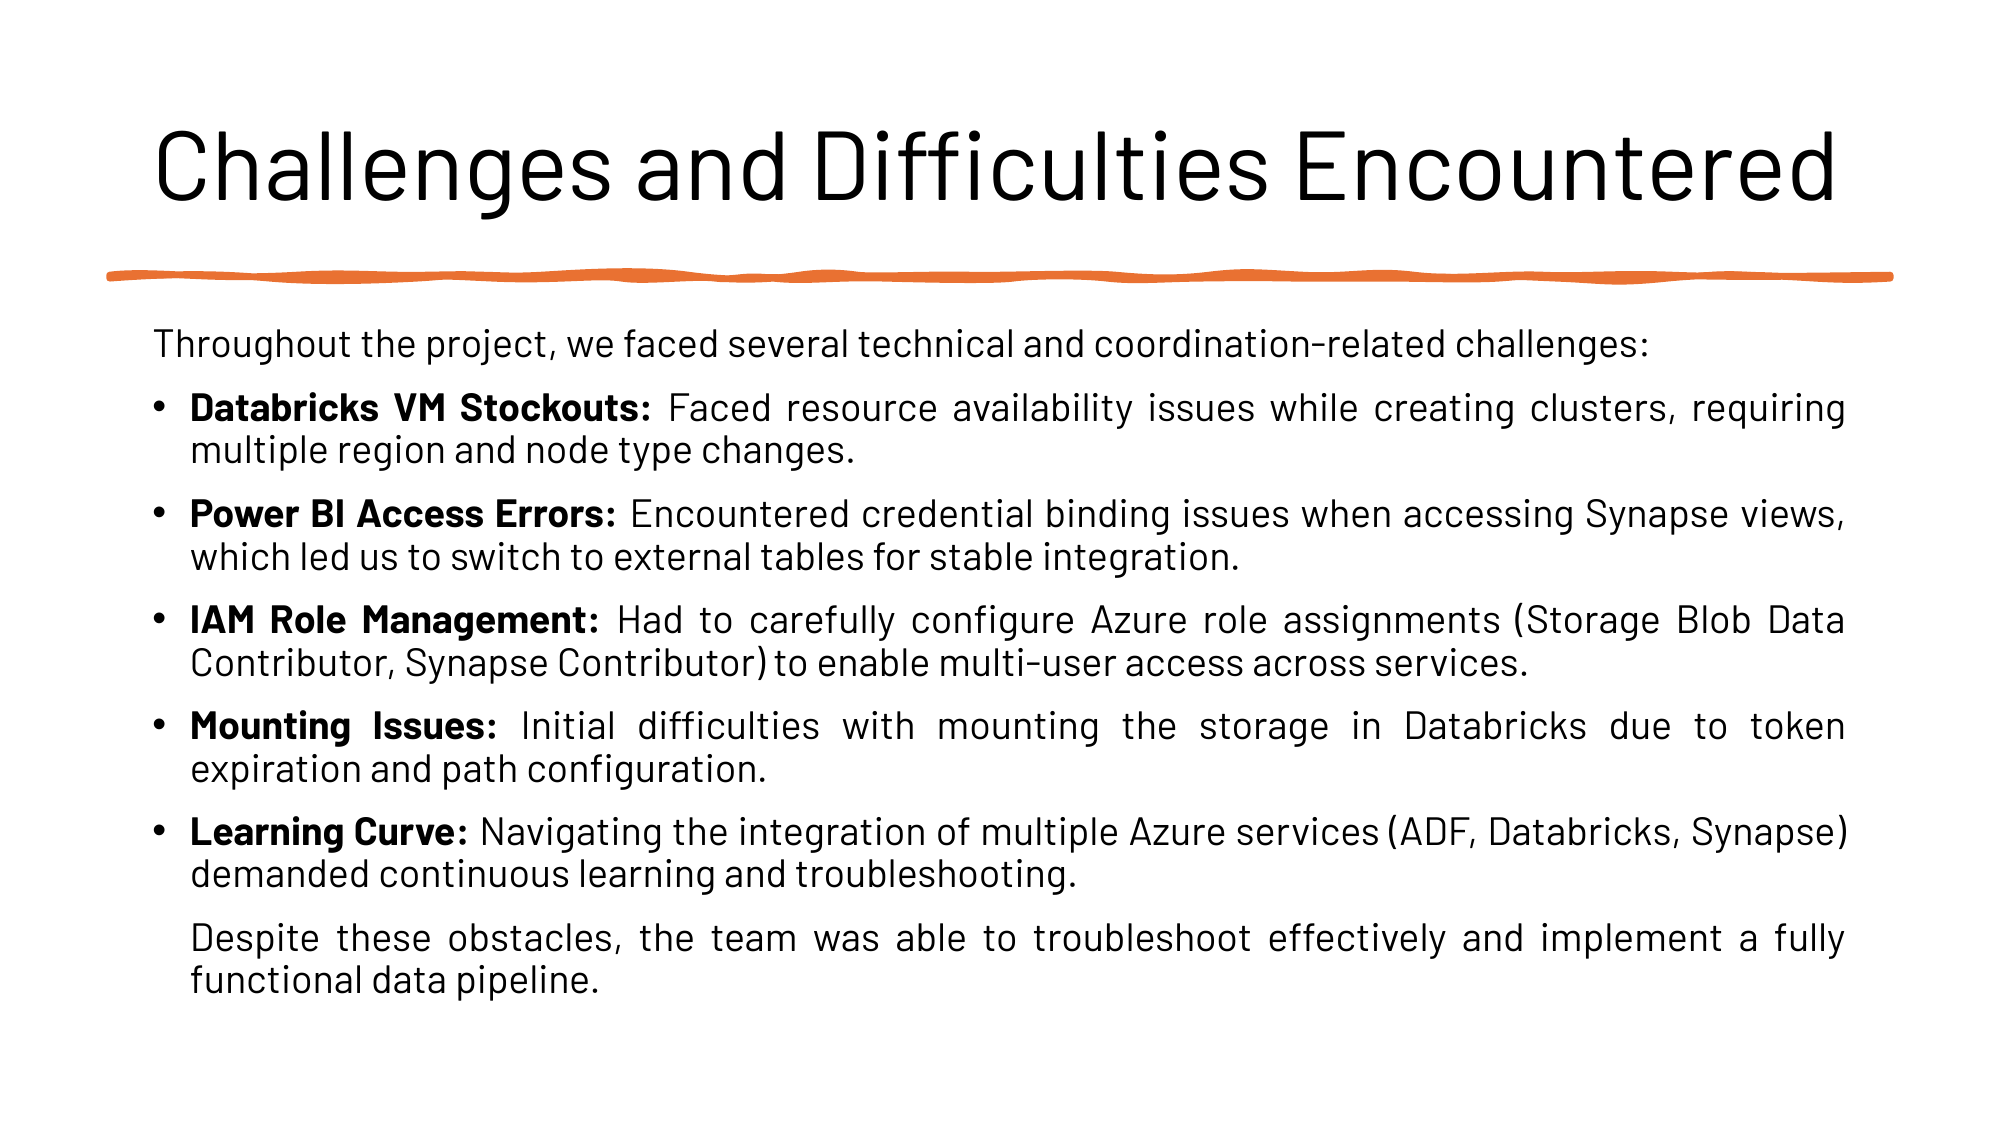

# Challenges and Difficulties Encountered

Throughout the project, we faced several technical and coordination-related challenges:
Databricks VM Stockouts: Faced resource availability issues while creating clusters, requiring multiple region and node type changes.
Power BI Access Errors: Encountered credential binding issues when accessing Synapse views, which led us to switch to external tables for stable integration.
IAM Role Management: Had to carefully configure Azure role assignments (Storage Blob Data Contributor, Synapse Contributor) to enable multi-user access across services.
Mounting Issues: Initial difficulties with mounting the storage in Databricks due to token expiration and path configuration.
Learning Curve: Navigating the integration of multiple Azure services (ADF, Databricks, Synapse) demanded continuous learning and troubleshooting.
Despite these obstacles, the team was able to troubleshoot effectively and implement a fully functional data pipeline.